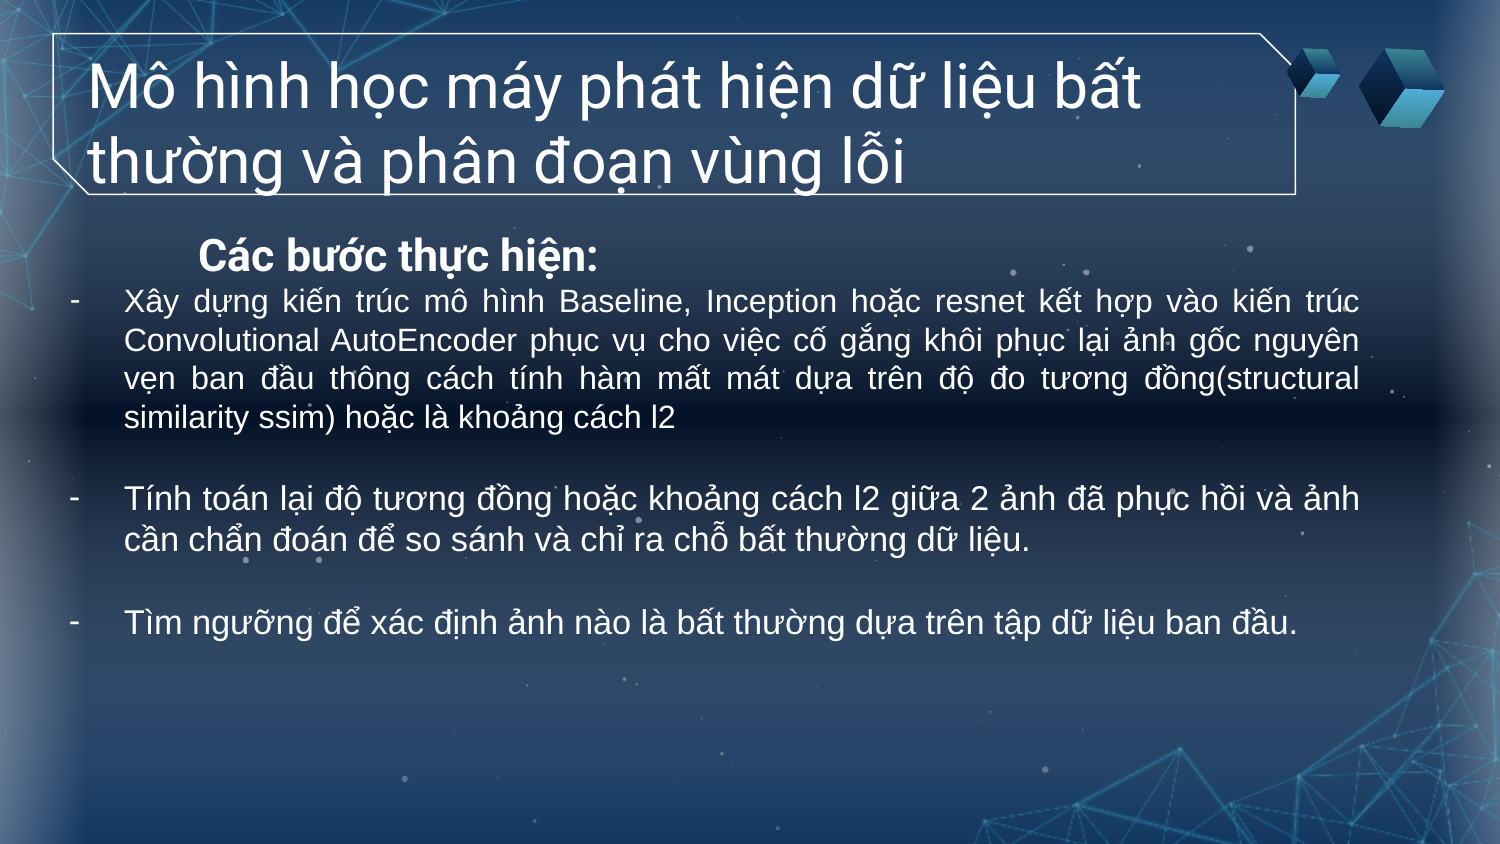

# Mô hình học máy phát hiện dữ liệu bất thường và phân đoạn vùng lỗi

Các bước thực hiện:
Xây dựng kiến trúc mô hình Baseline, Inception hoặc resnet kết hợp vào kiến trúc Convolutional AutoEncoder phục vụ cho việc cố gắng khôi phục lại ảnh gốc nguyên vẹn ban đầu thông cách tính hàm mất mát dựa trên độ đo tương đồng(structural similarity ssim) hoặc là khoảng cách l2

Tính toán lại độ tương đồng hoặc khoảng cách l2 giữa 2 ảnh đã phục hồi và ảnh cần chẩn đoán để so sánh và chỉ ra chỗ bất thường dữ liệu.

Tìm ngưỡng để xác định ảnh nào là bất thường dựa trên tập dữ liệu ban đầu.